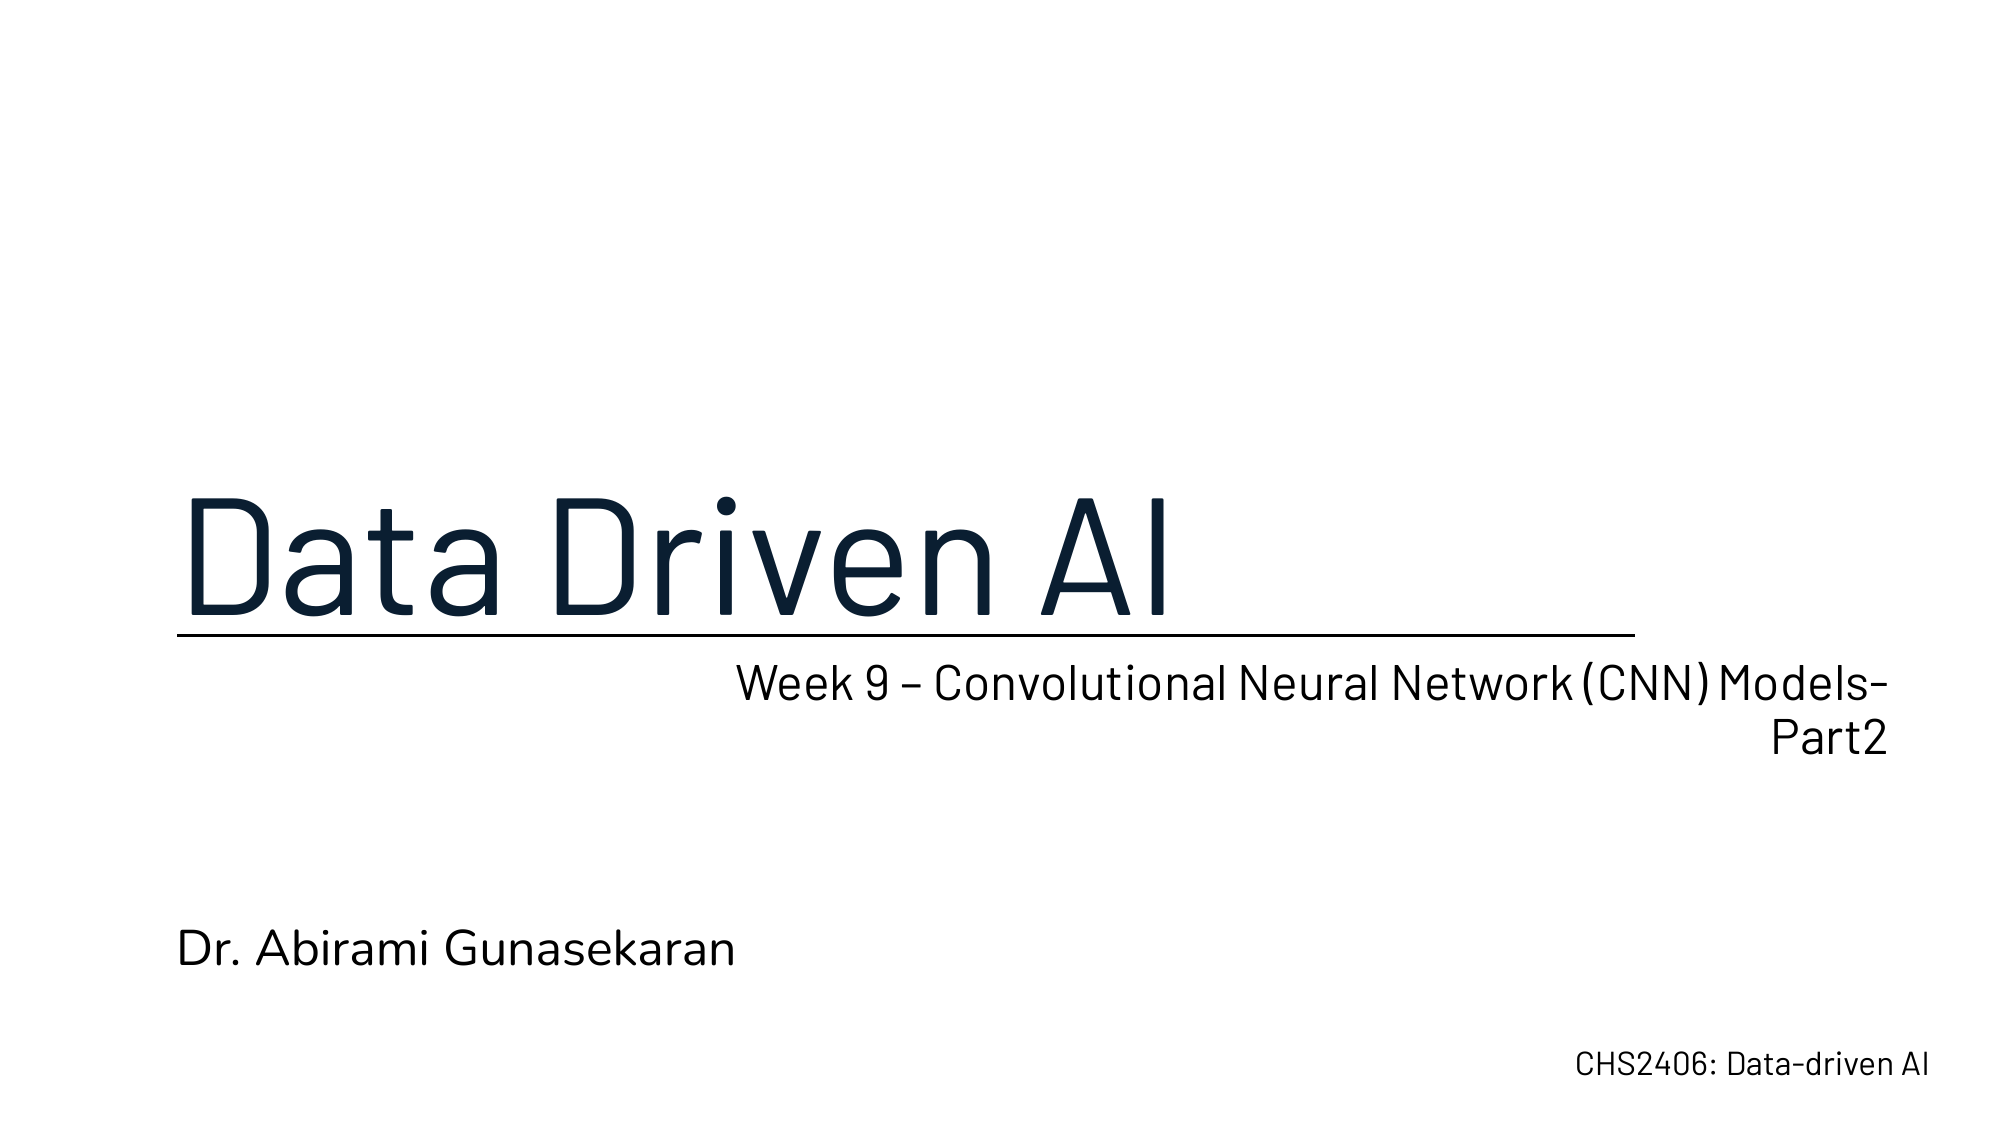

# Data Driven AI
Week 9 – Convolutional Neural Network (CNN) Models-Part2
Dr. Abirami Gunasekaran
CHS2406: Data-driven AI